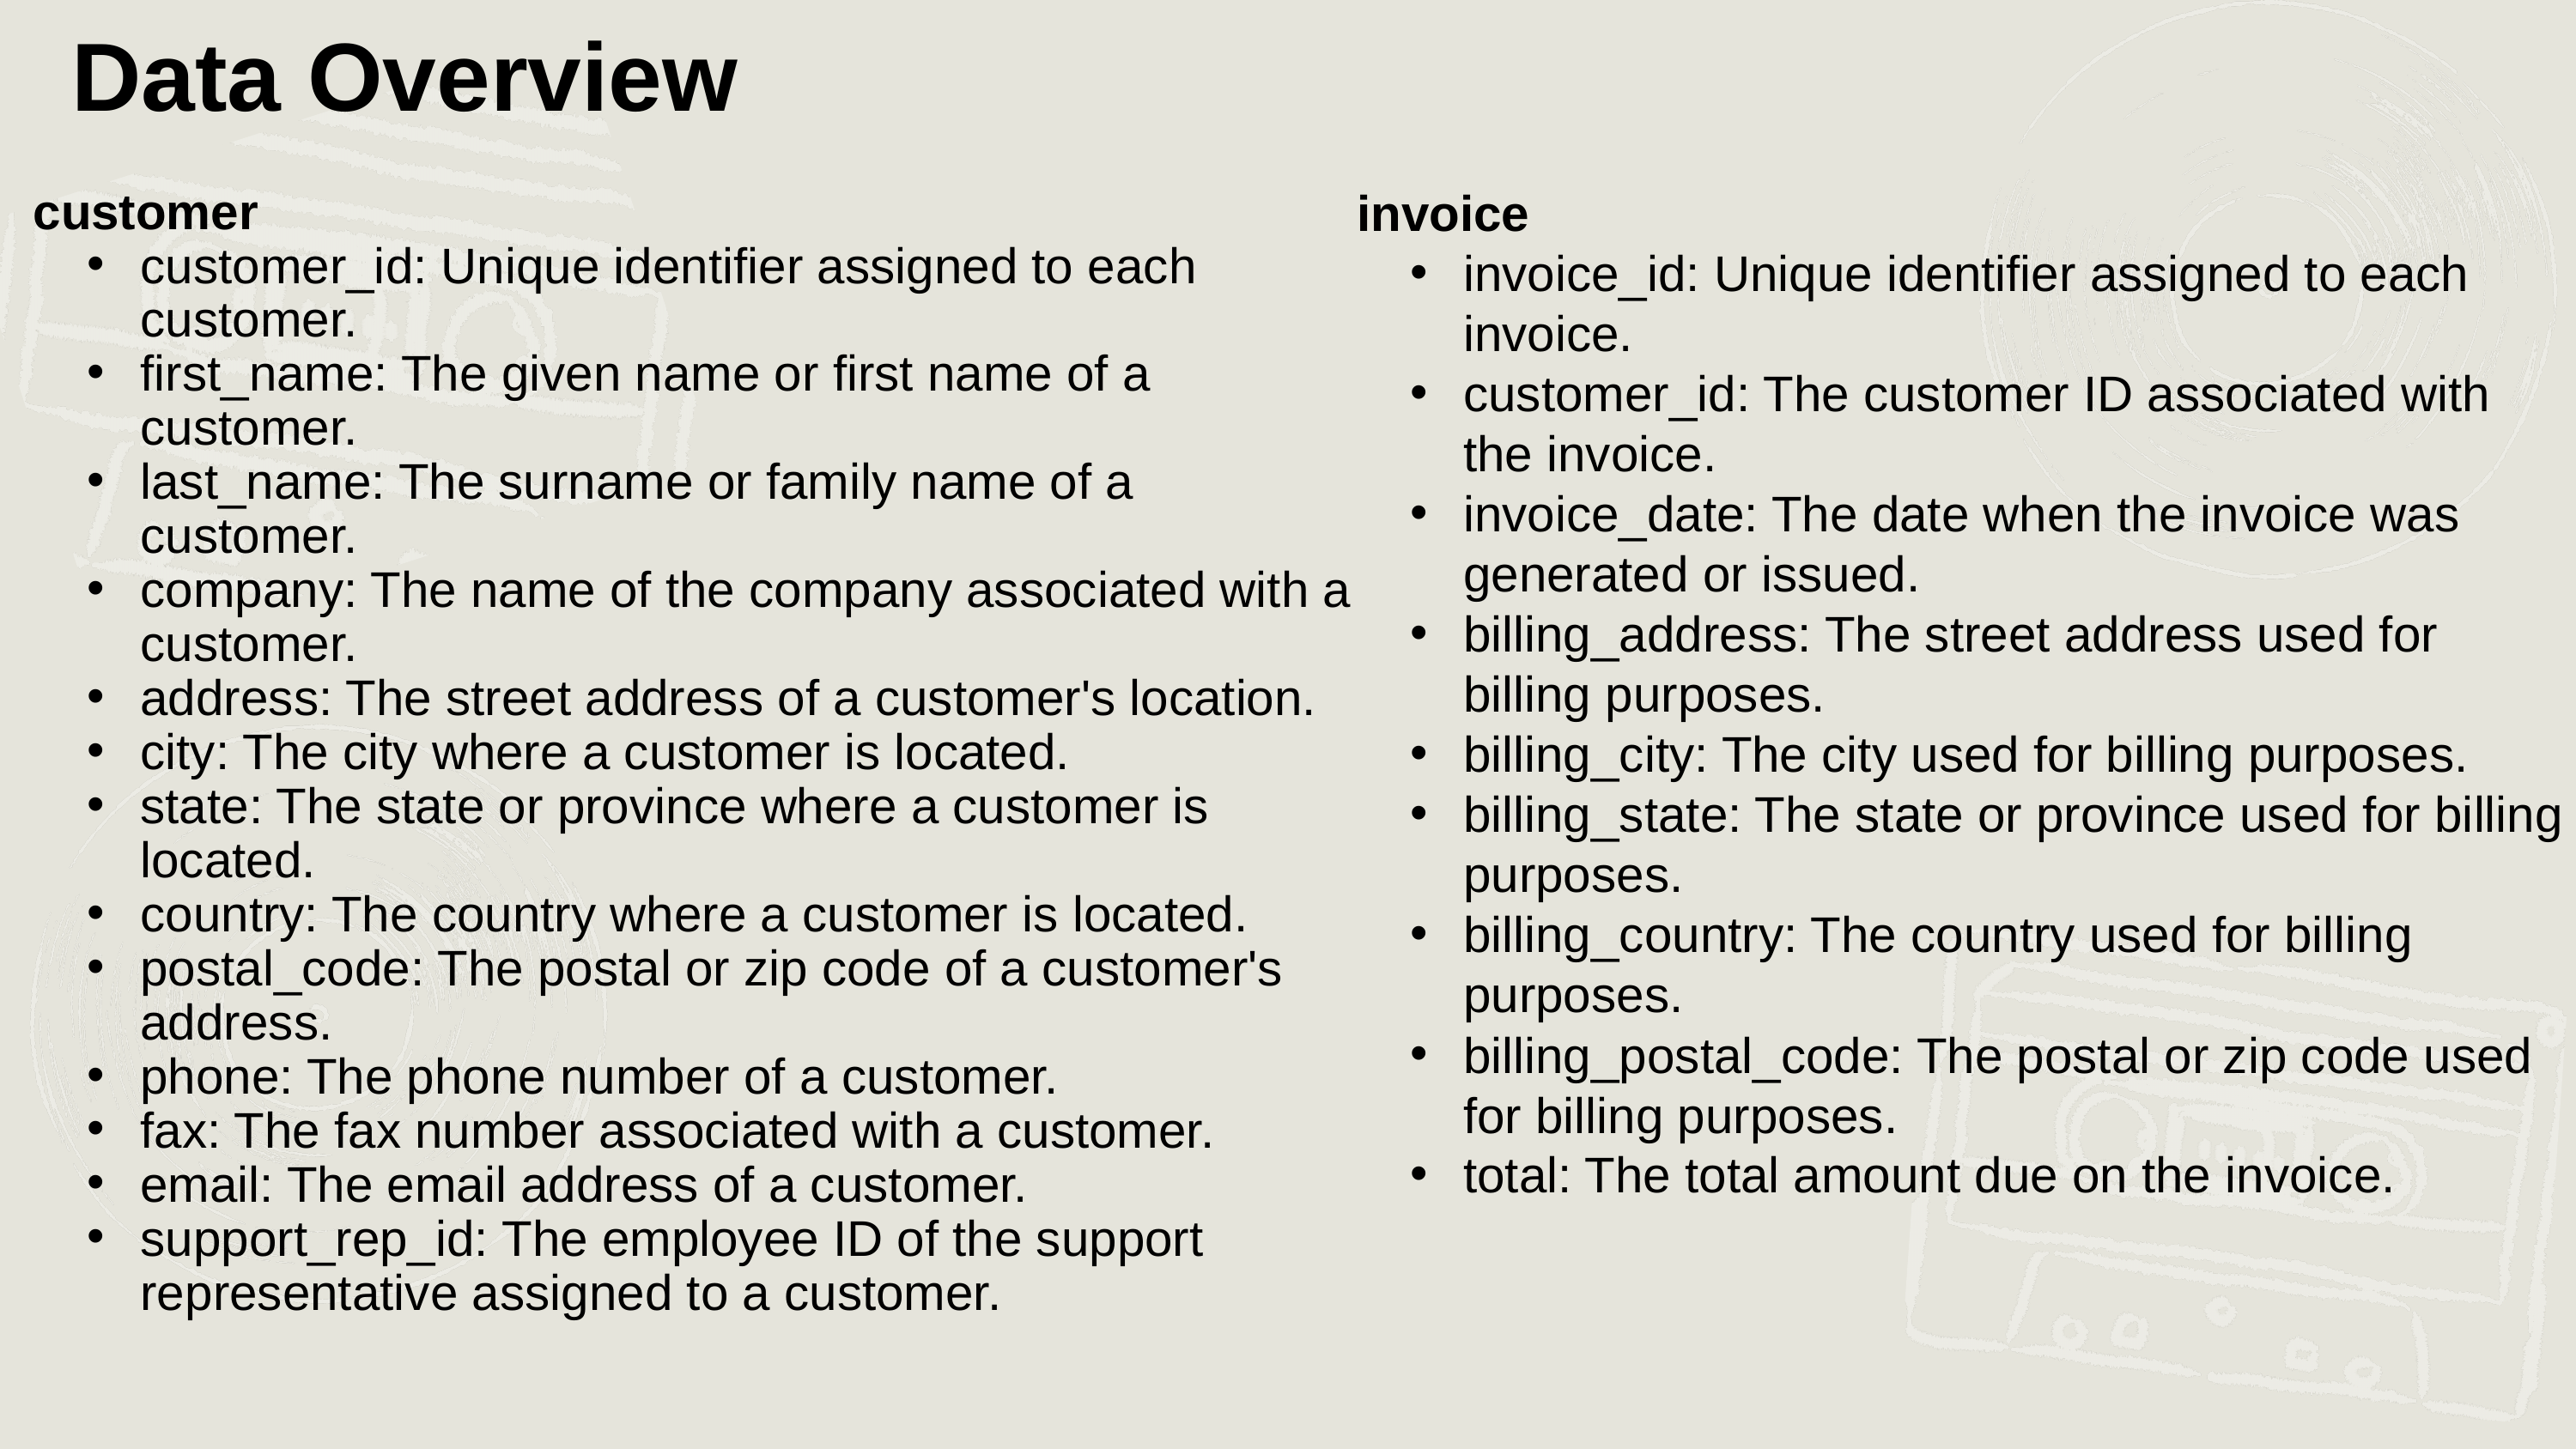

Data Overview

invoice
invoice_id: Unique identifier assigned to each invoice.
customer_id: The customer ID associated with the invoice.
invoice_date: The date when the invoice was generated or issued.
billing_address: The street address used for billing purposes.
billing_city: The city used for billing purposes.
billing_state: The state or province used for billing purposes.
billing_country: The country used for billing purposes.
billing_postal_code: The postal or zip code used for billing purposes.
total: The total amount due on the invoice.
customer
customer_id: Unique identifier assigned to each customer.
first_name: The given name or first name of a customer.
last_name: The surname or family name of a customer.
company: The name of the company associated with a customer.
address: The street address of a customer's location.
city: The city where a customer is located.
state: The state or province where a customer is located.
country: The country where a customer is located.
postal_code: The postal or zip code of a customer's address.
phone: The phone number of a customer.
fax: The fax number associated with a customer.
email: The email address of a customer.
support_rep_id: The employee ID of the support representative assigned to a customer.